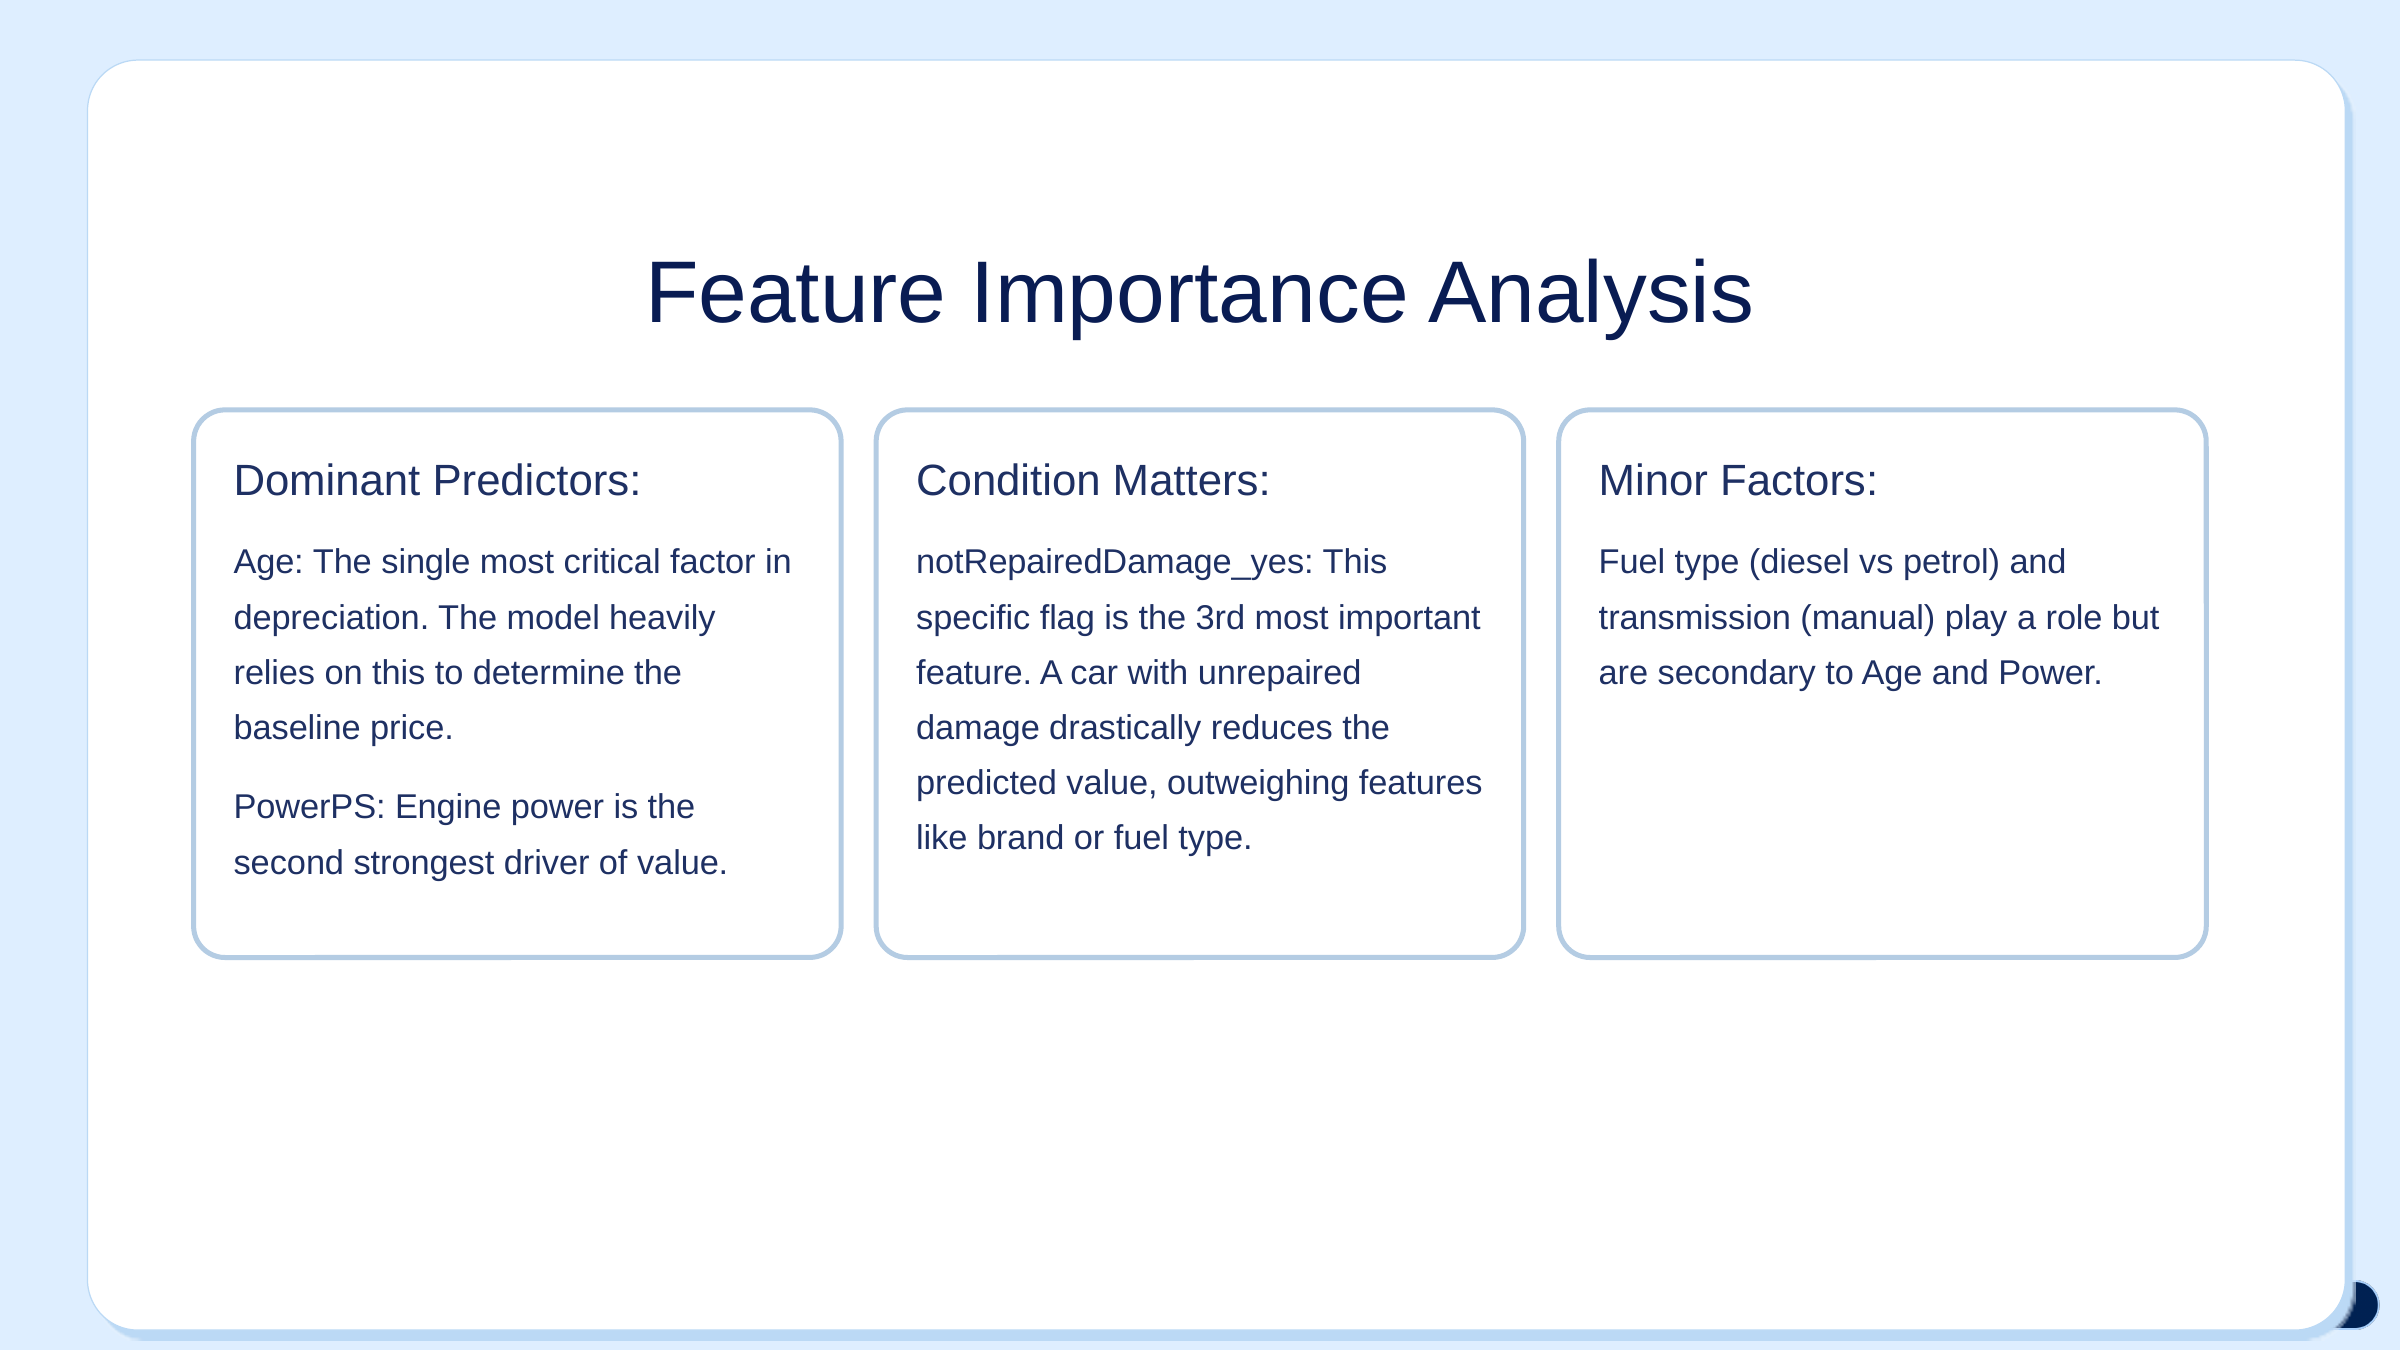

Feature Importance Analysis

Dominant Predictors:
Condition Matters:
Minor Factors:
Age: The single most critical factor in depreciation. The model heavily relies on this to determine the baseline price.
notRepairedDamage_yes: This specific flag is the 3rd most important feature. A car with unrepaired damage drastically reduces the predicted value, outweighing features like brand or fuel type.
Fuel type (diesel vs petrol) and transmission (manual) play a role but are secondary to Age and Power.
PowerPS: Engine power is the second strongest driver of value.